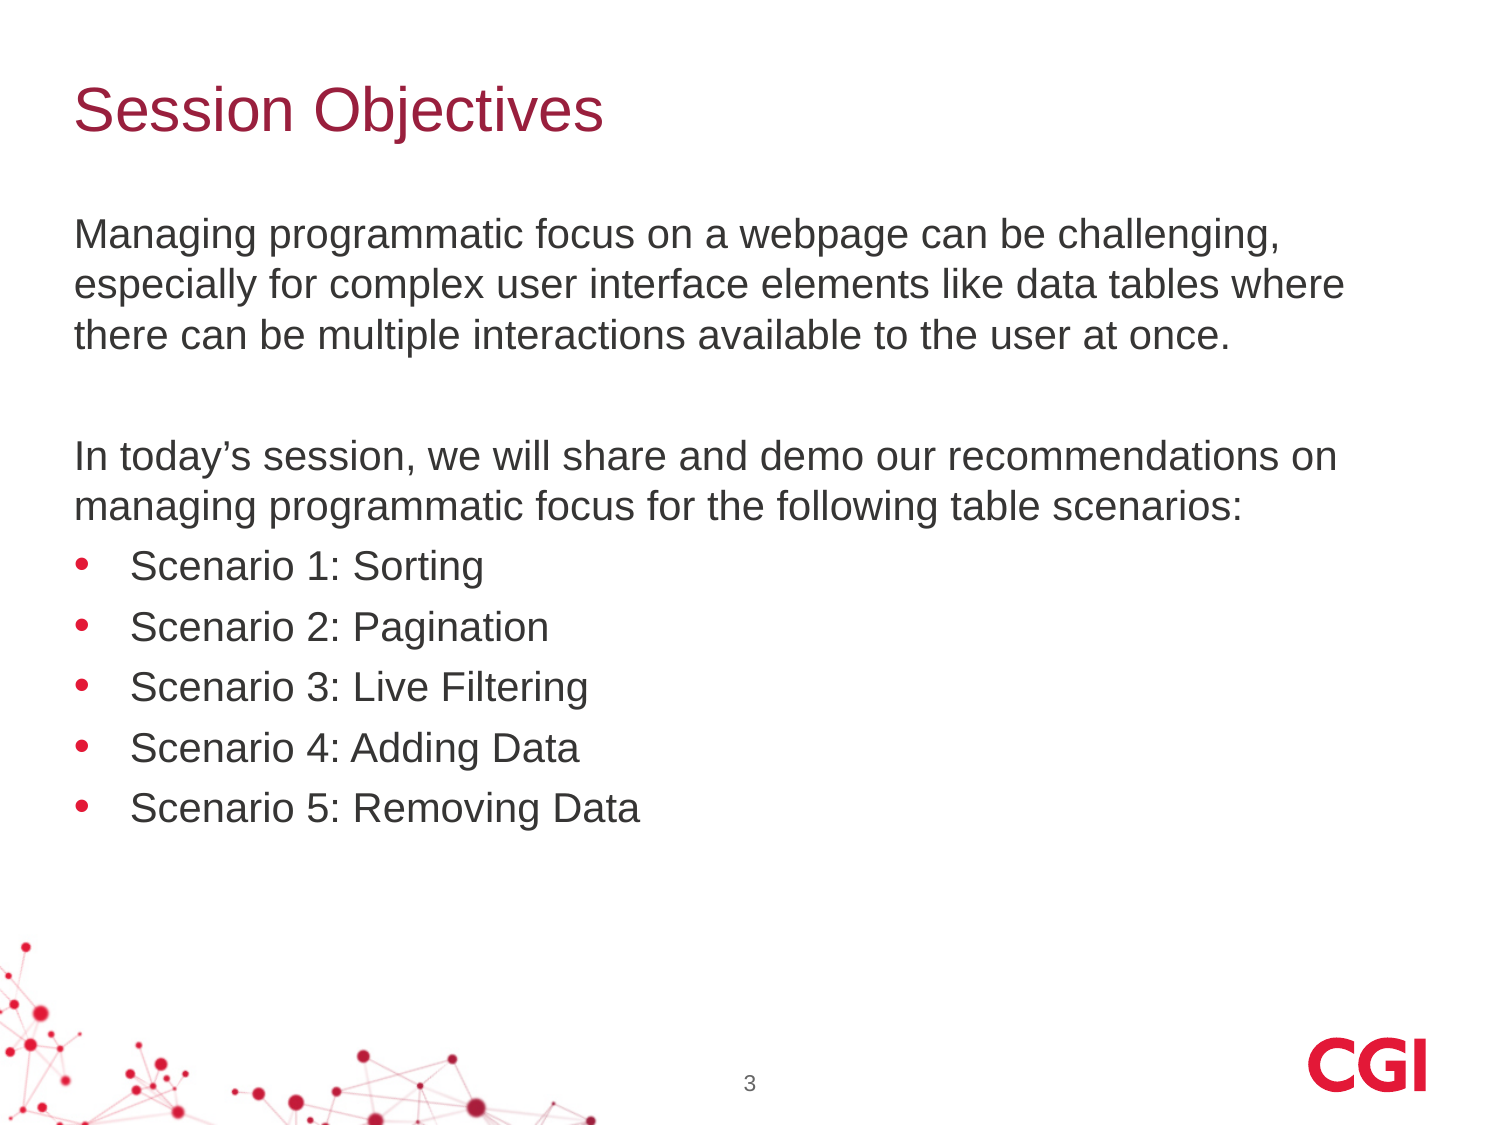

# Session Objectives
Managing programmatic focus on a webpage can be challenging, especially for complex user interface elements like data tables where there can be multiple interactions available to the user at once.

In today’s session, we will share and demo our recommendations on managing programmatic focus for the following table scenarios:
Scenario 1: Sorting
Scenario 2: Pagination
Scenario 3: Live Filtering
Scenario 4: Adding Data
Scenario 5: Removing Data

3